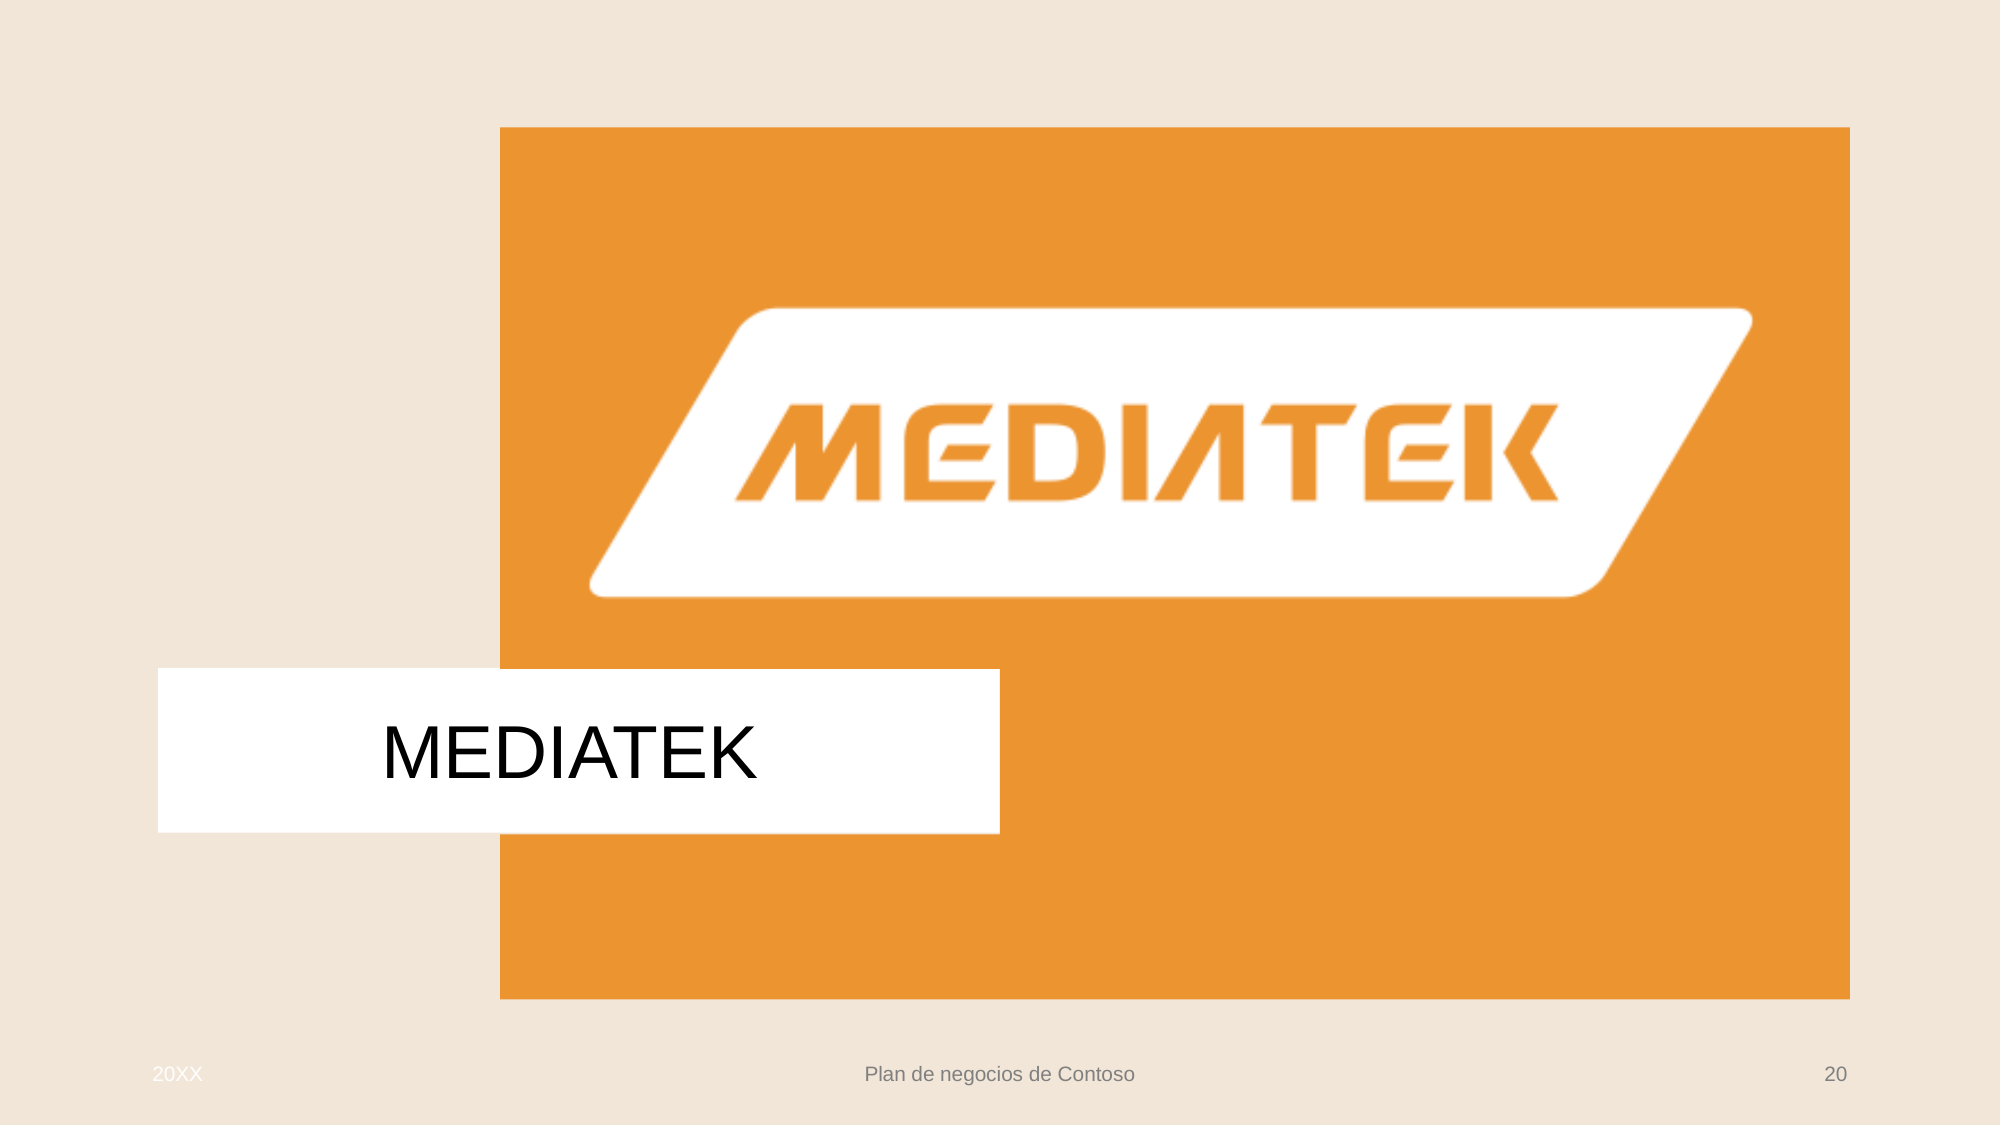

# MEDIATEK
20XX
Plan de negocios de Contoso
20